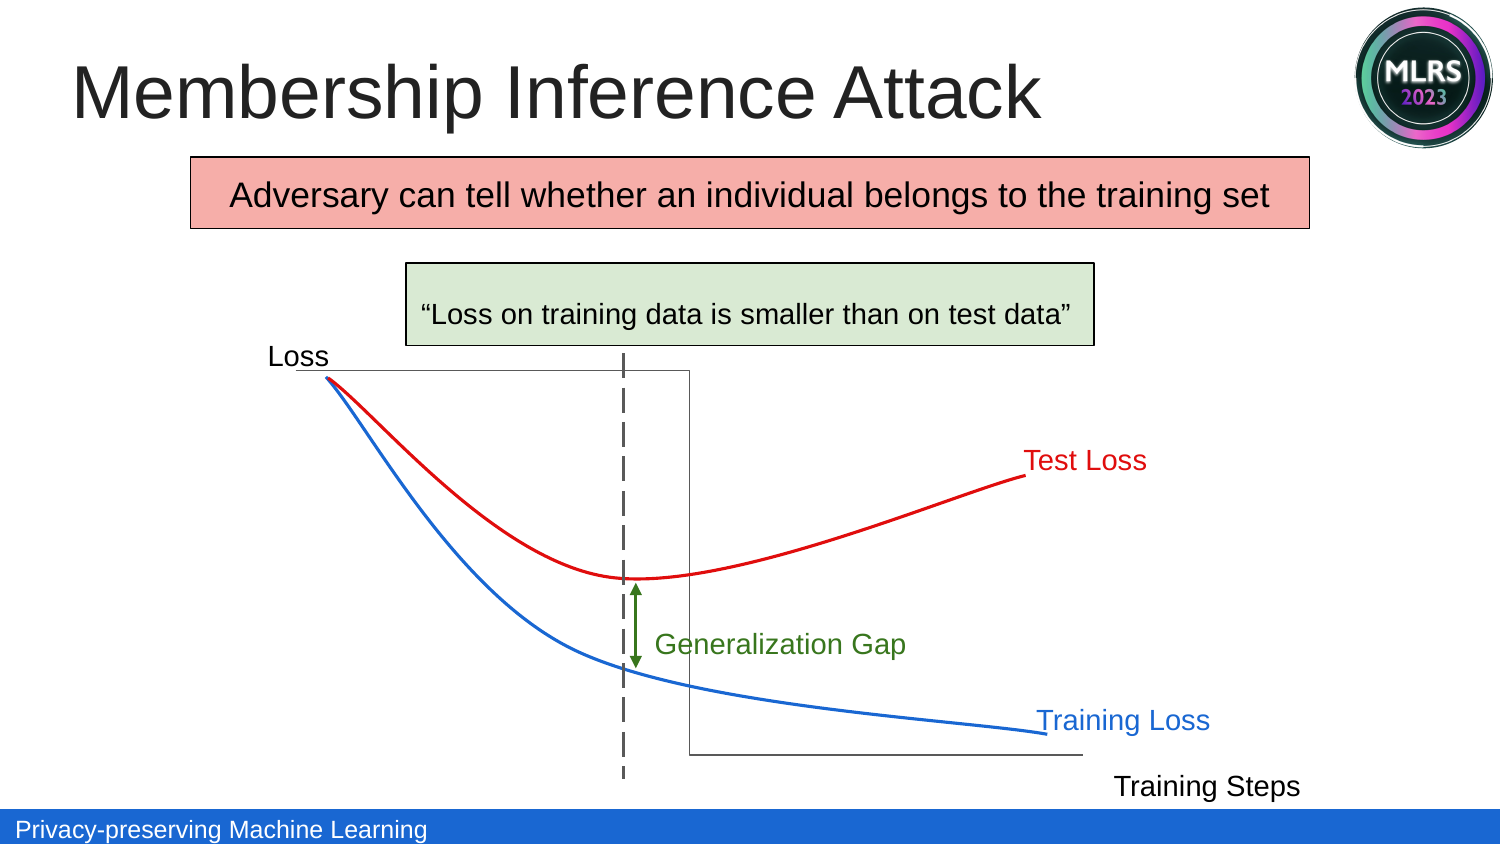

Membership Inference Attack
Adversary can tell whether an individual belongs to the training set
“Deep NNs sometimes memorize but don’t learn”
“Loss on training data is smaller than on test data”
Loss
Training Steps

Training Loss

Test Loss
Generalization Gap